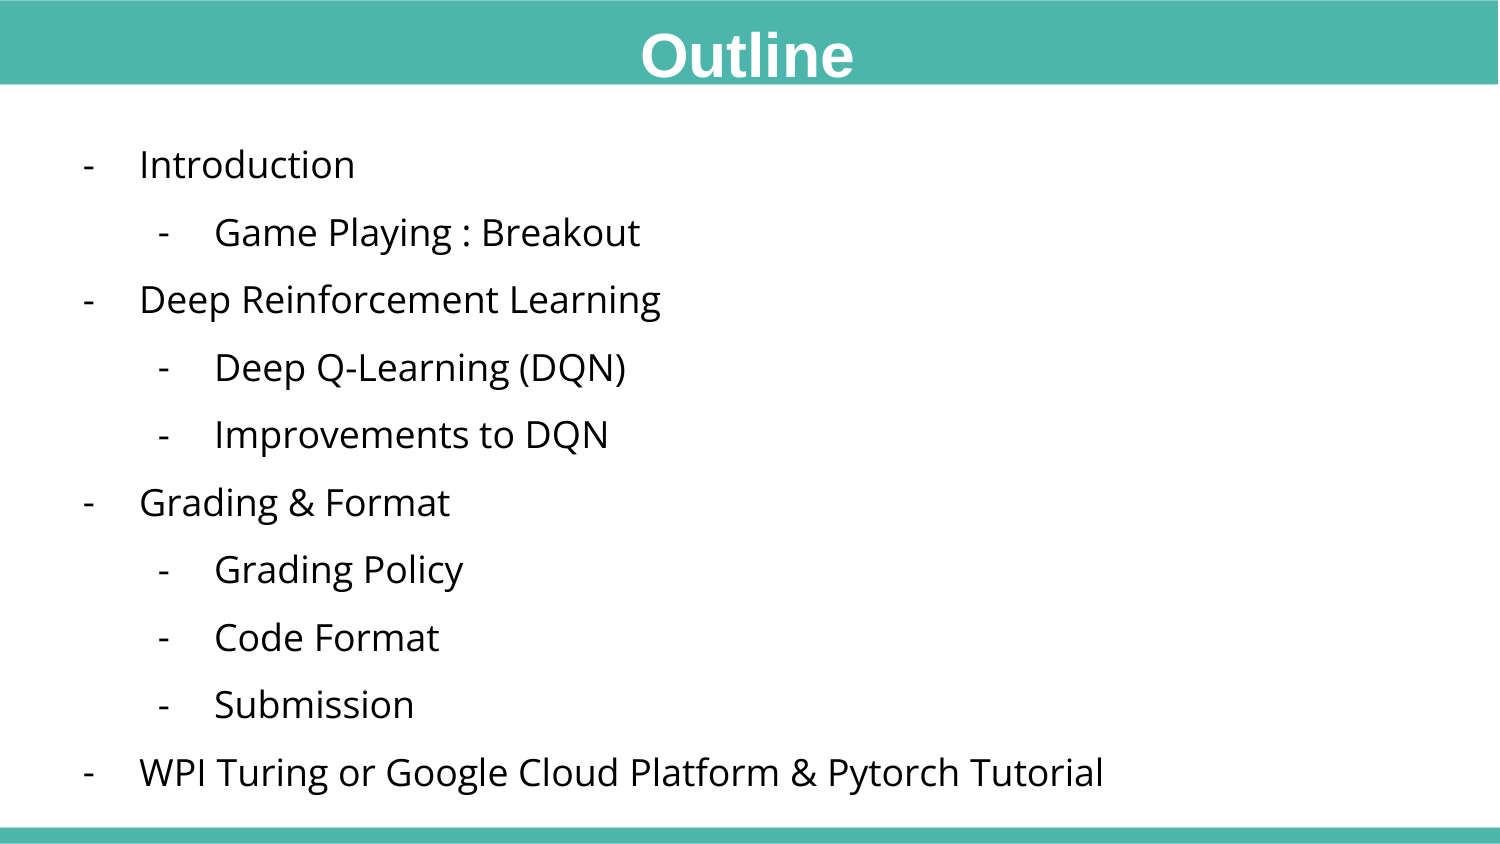

Outline
Introduction
Game Playing : Breakout
Deep Reinforcement Learning
Deep Q-Learning (DQN)
Improvements to DQN
Grading & Format
Grading Policy
Code Format
Submission
WPI Turing or Google Cloud Platform & Pytorch Tutorial